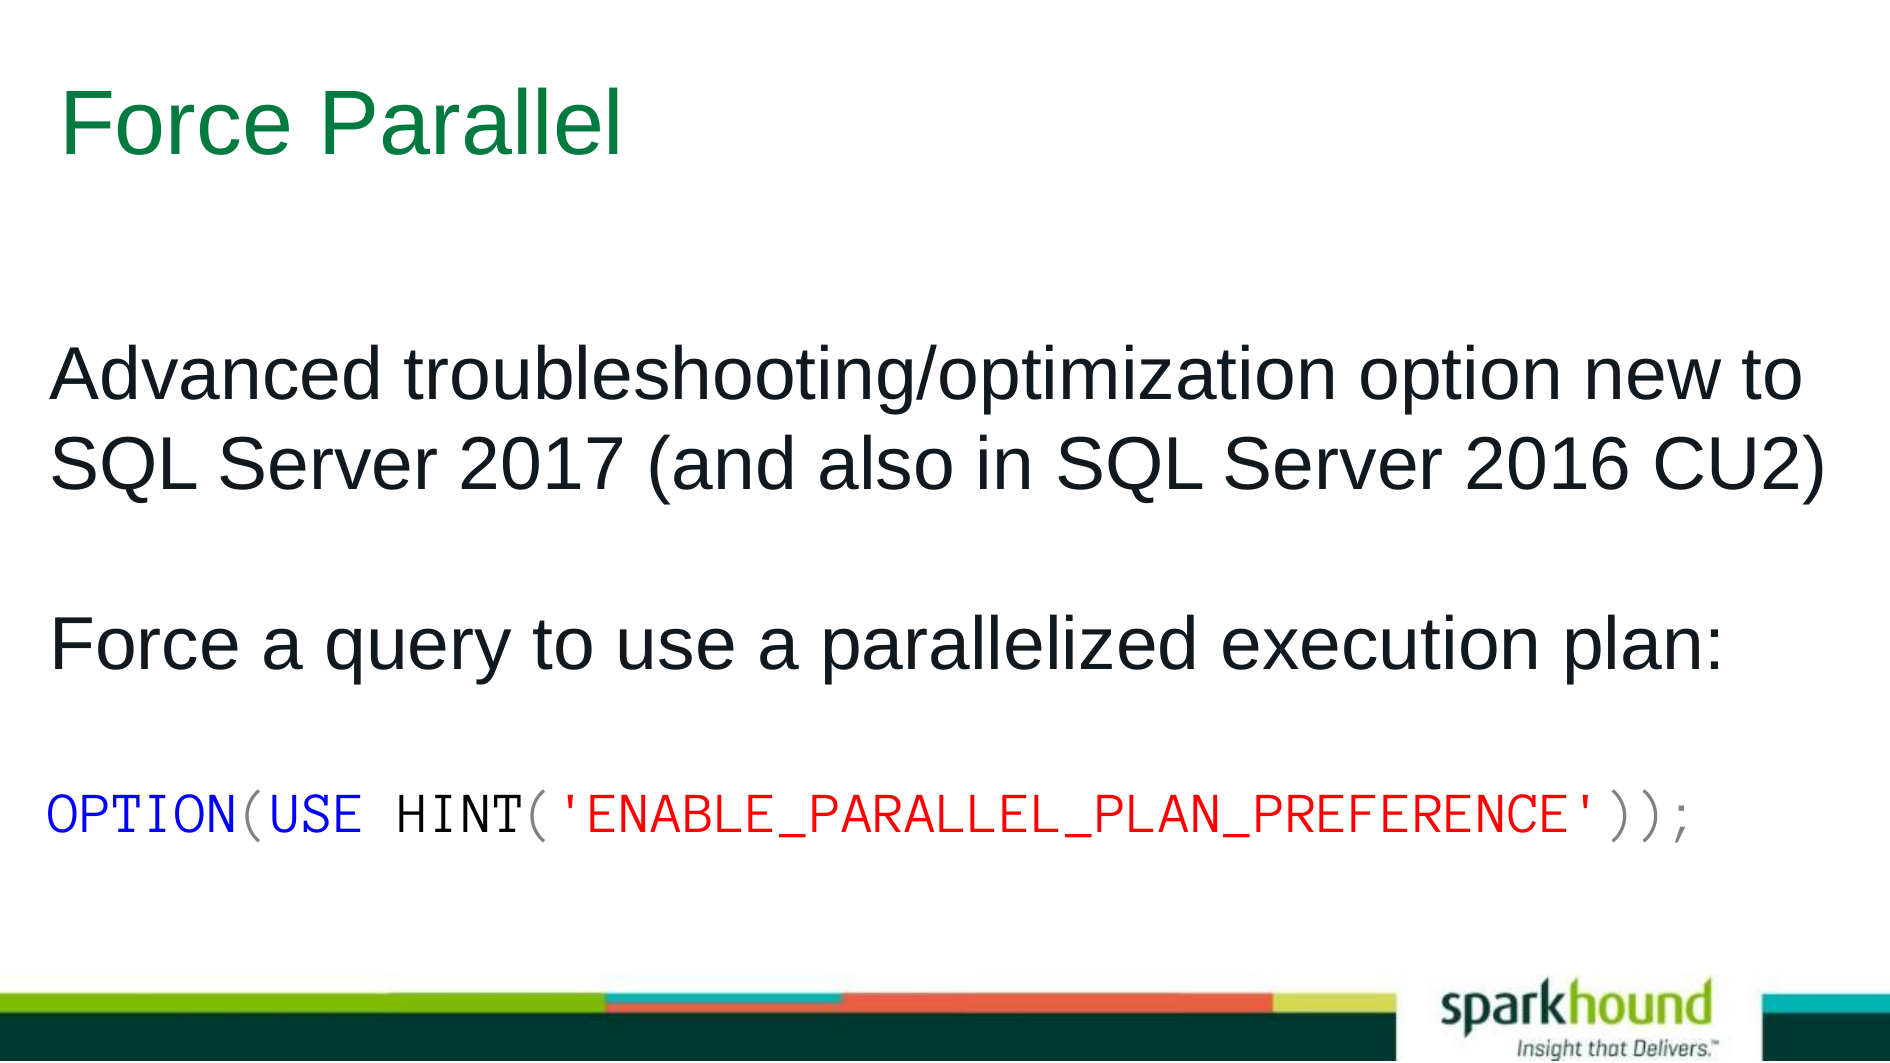

# Force Parallel

Advanced troubleshooting/optimization option new to SQL Server 2017 (and also in SQL Server 2016 CU2)

Force a query to use a parallelized execution plan:

OPTION(USE HINT('ENABLE_PARALLEL_PLAN_PREFERENCE'));